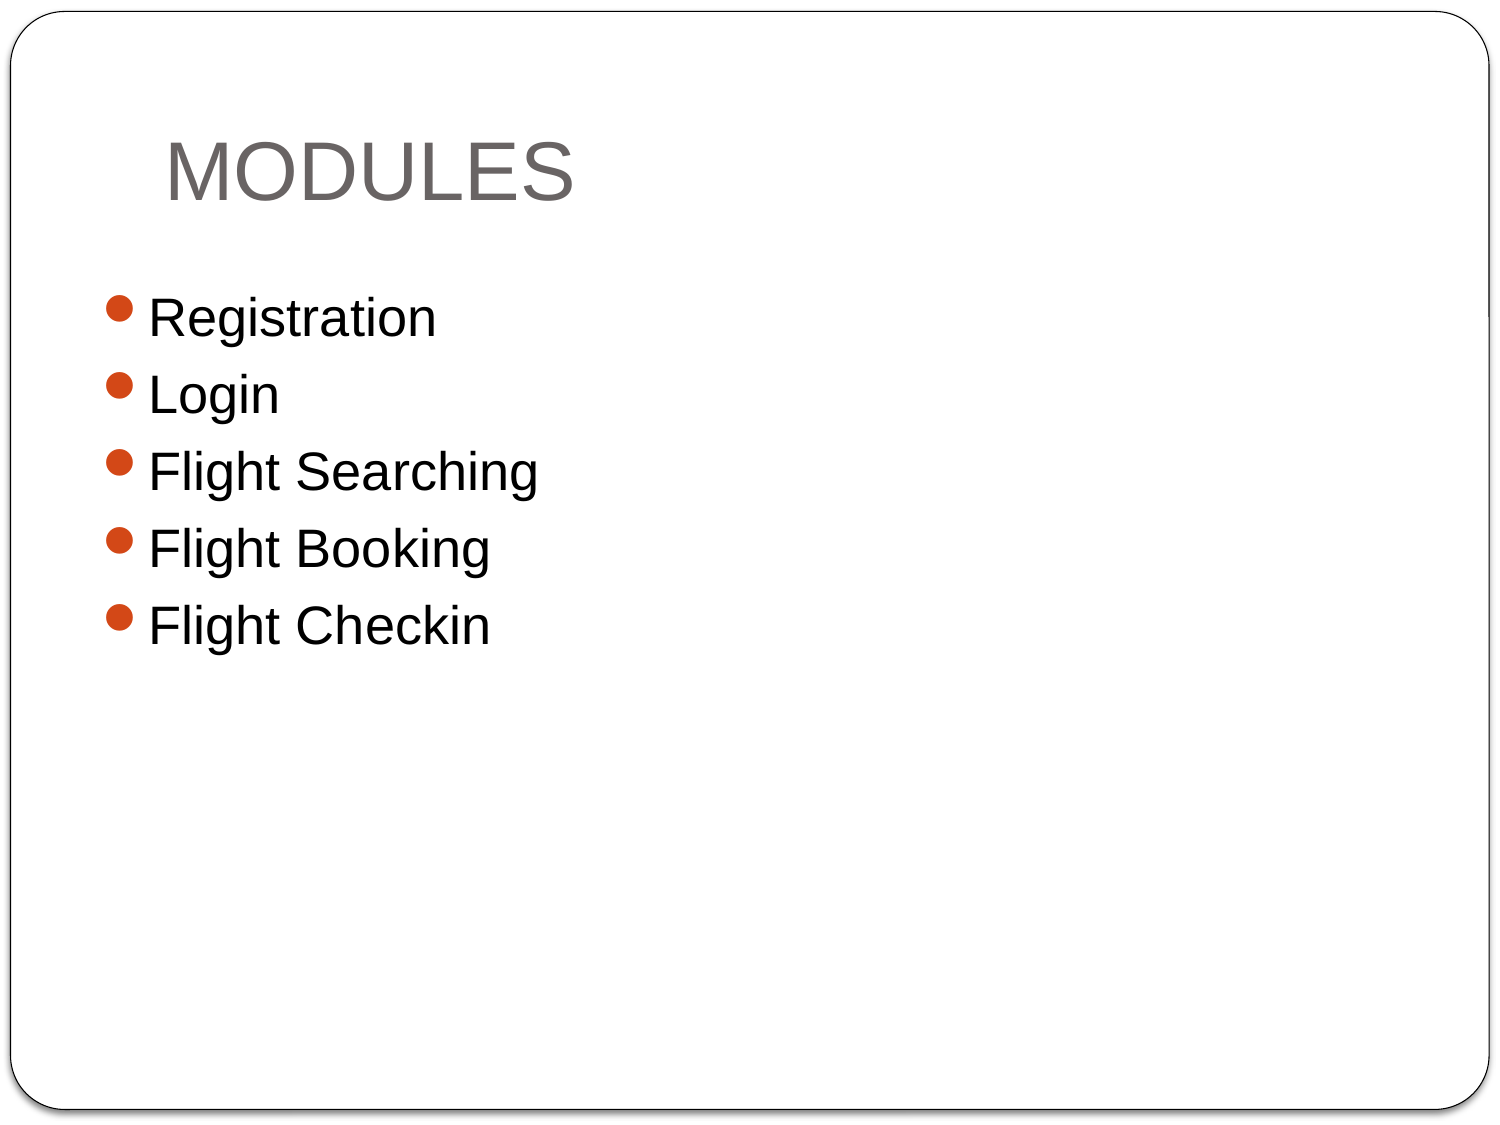

# MODULES
Registration
Login
Flight Searching
Flight Booking
Flight Checkin